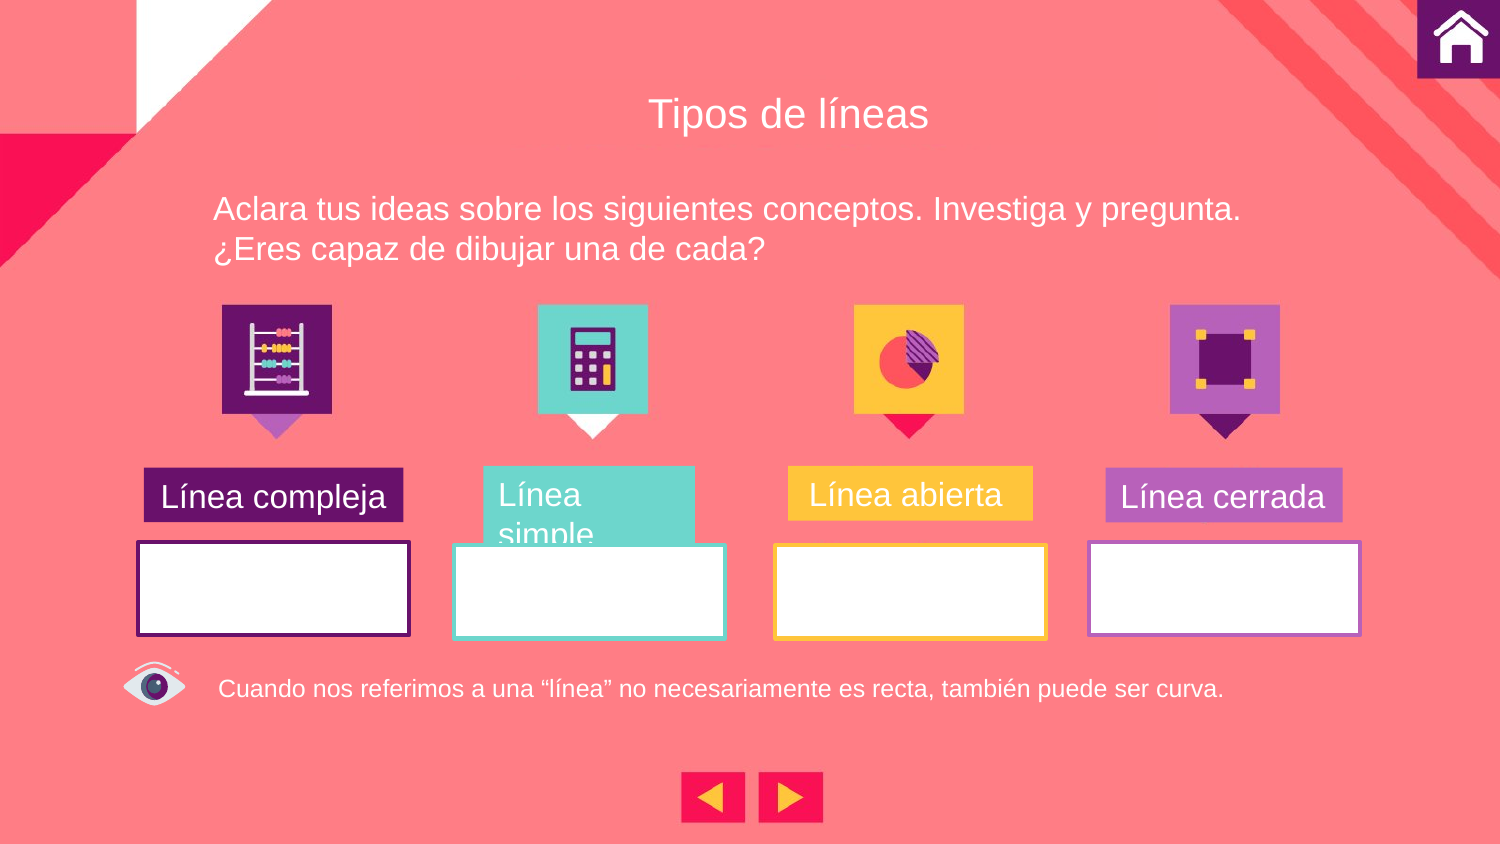

Tipos de líneas
Aclara tus ideas sobre los siguientes conceptos. Investiga y pregunta. ¿Eres capaz de dibujar una de cada?
Línea simple
Línea abierta
Línea compleja
Línea cerrada

Cuando nos referimos a una “línea” no necesariamente es recta, también puede ser curva.